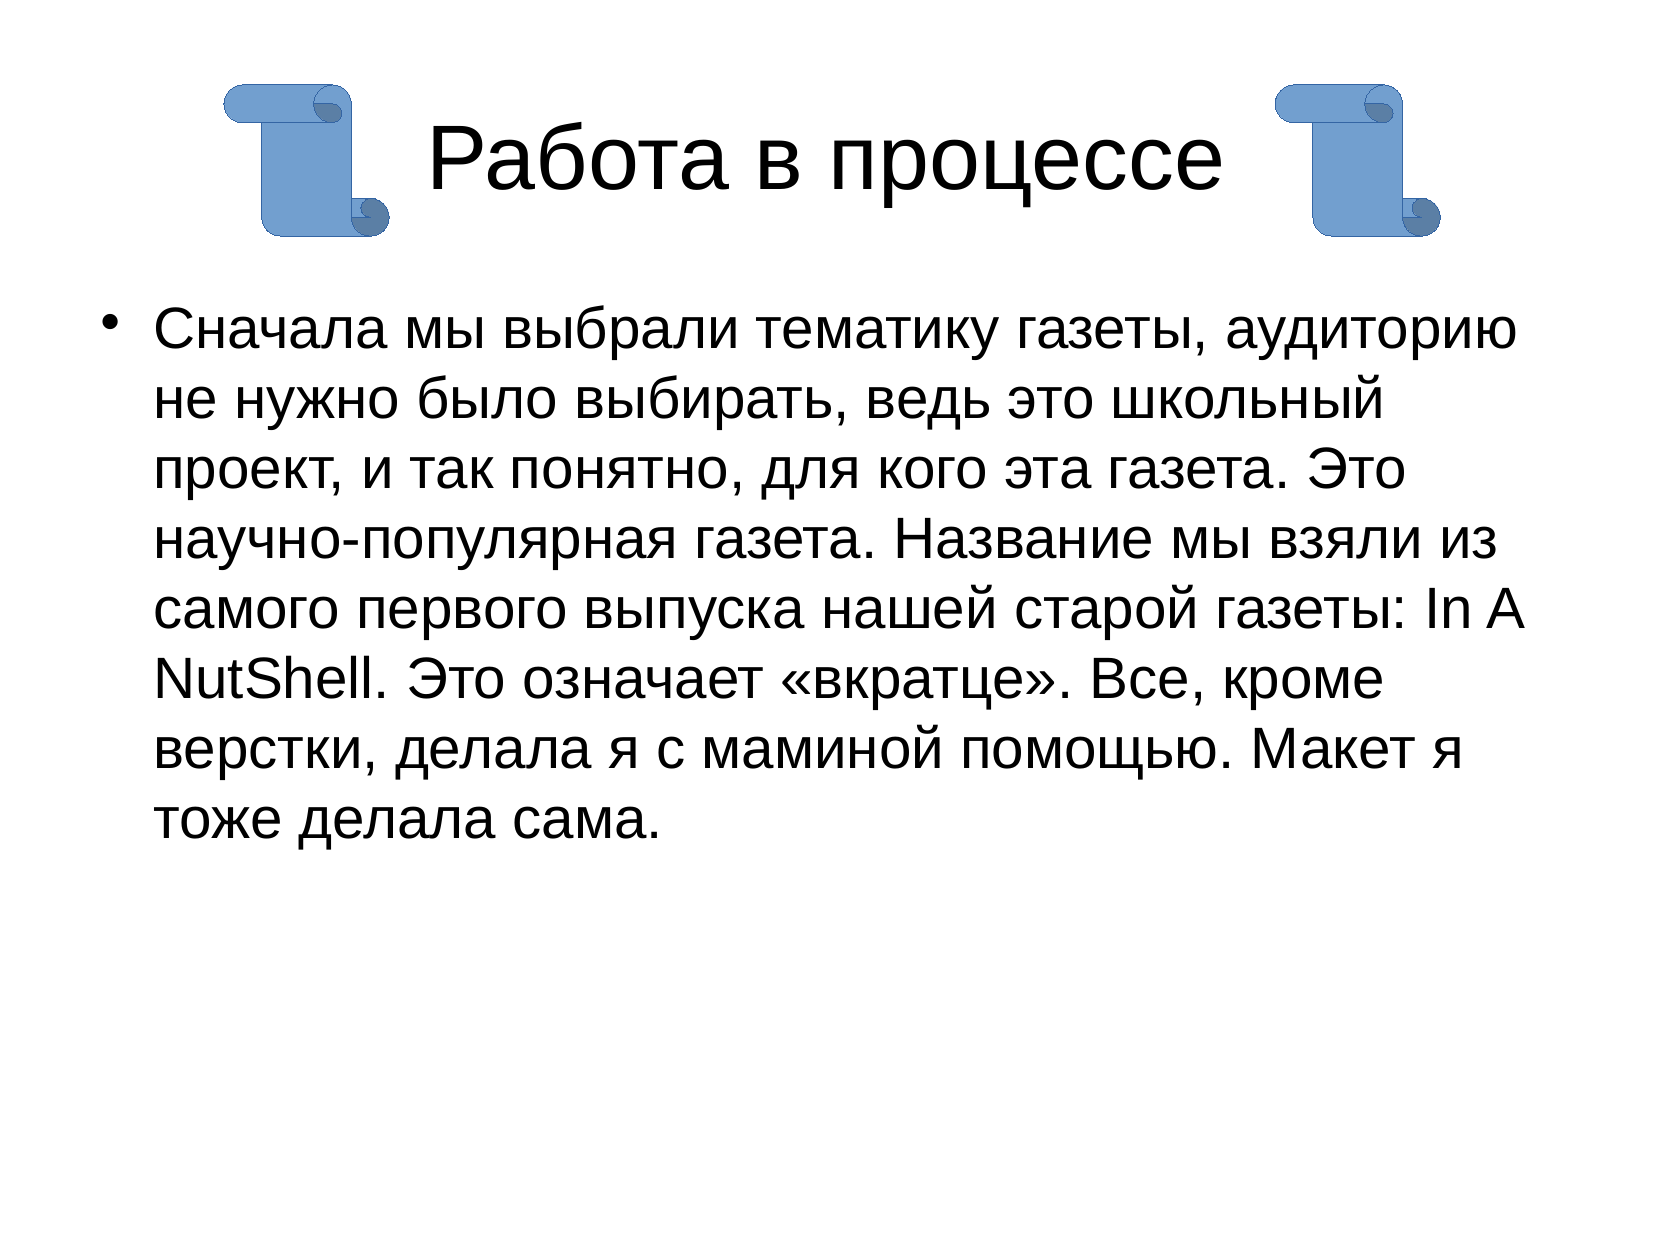

Работа в процессе

Сначала мы выбрали тематику газеты, аудиторию не нужно было выбирать, ведь это школьный проект, и так понятно, для кого эта газета. Это научно-популярная газета. Название мы взяли из самого первого выпуска нашей старой газеты: In A NutShell. Это означает «вкратце». Все, кроме верстки, делала я с маминой помощью. Макет я тоже делала сама.